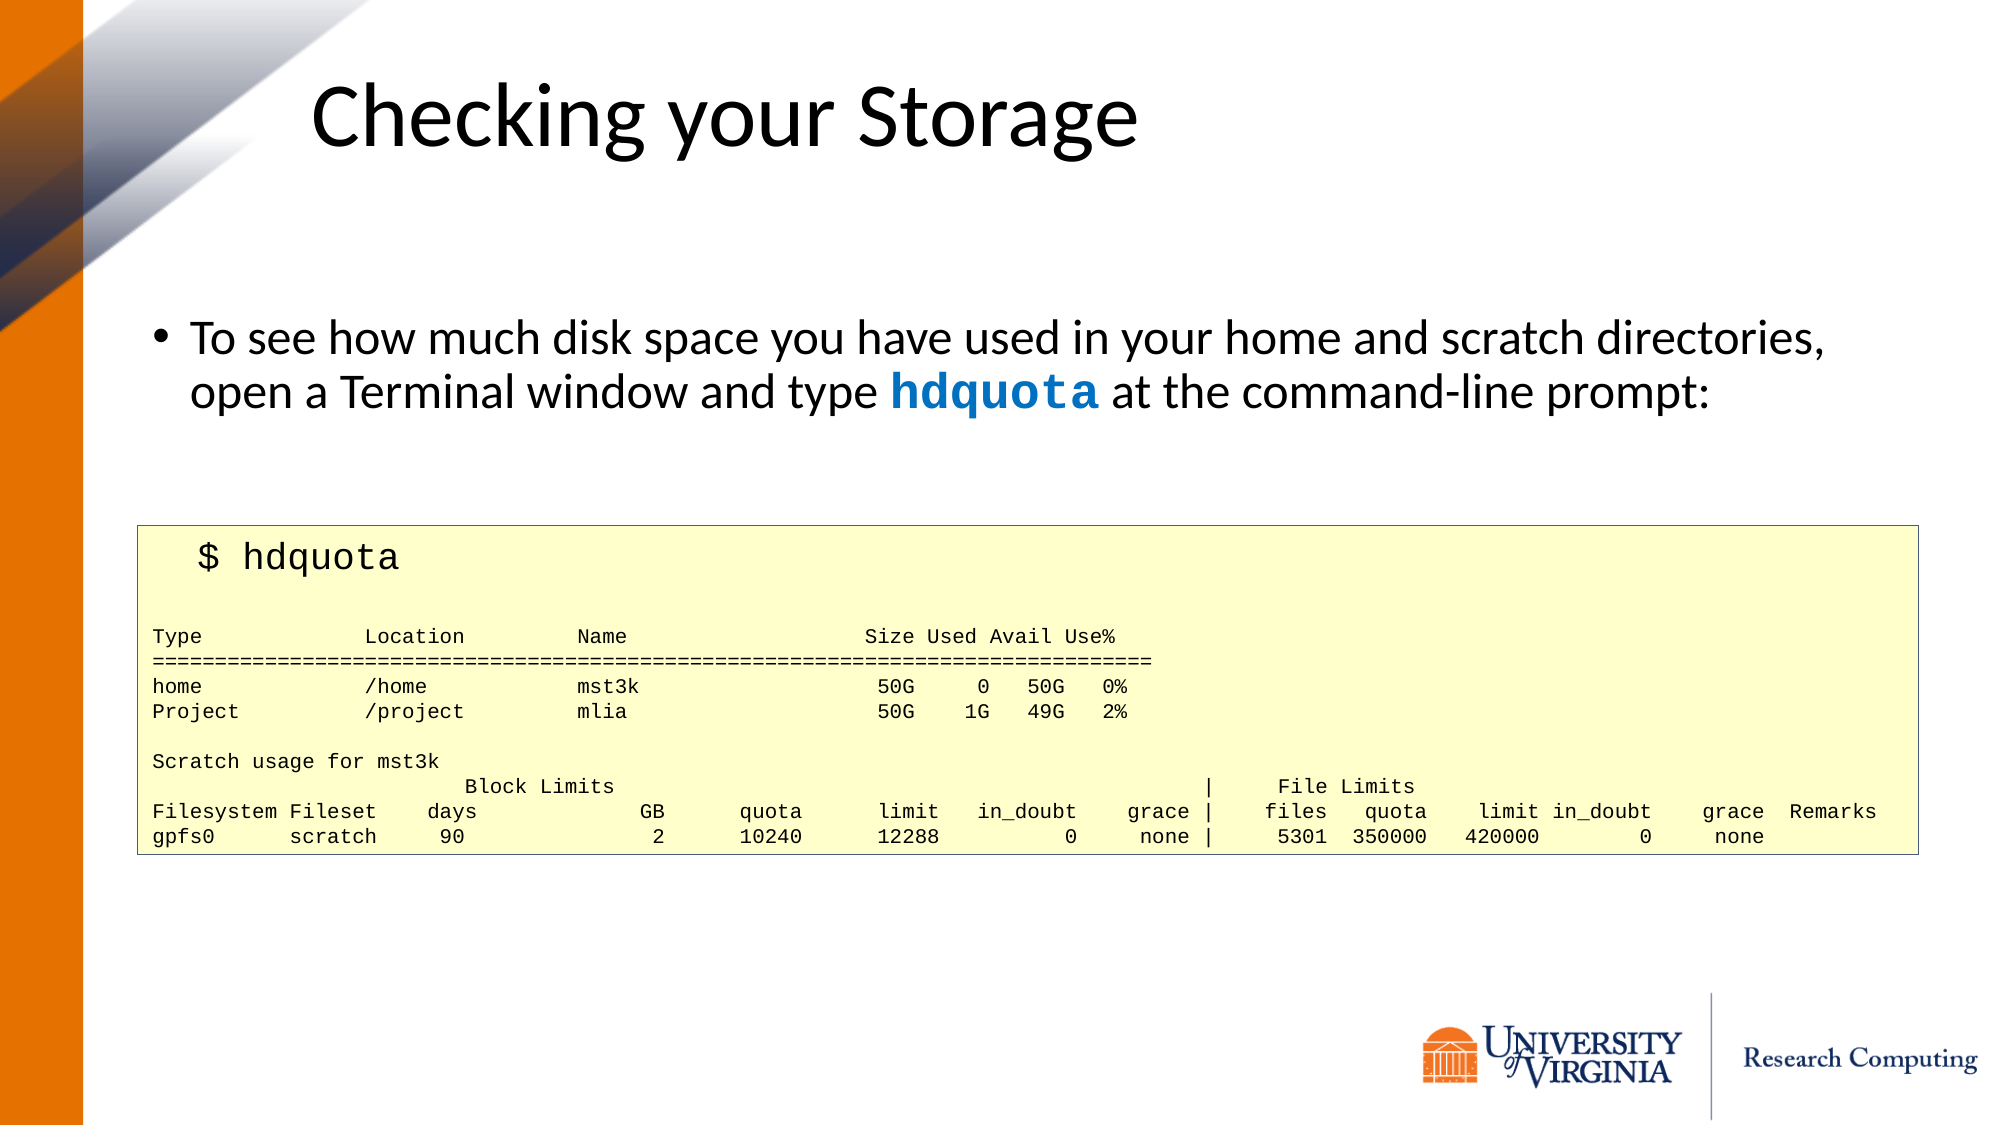

# Checking your Storage
To see how much disk space you have used in your home and scratch directories, open a Terminal window and type hdquota at the command-line prompt:

$ hdquota

Type             Location         Name                   Size Used Avail Use%
================================================================================
home             /home            mst3k                   50G     0   50G   0%
Project          /project         mlia                    50G    1G   49G   2%

Scratch usage for mst3k
                         Block Limits                                               |     File Limits
Filesystem Fileset    days             GB      quota      limit   in_doubt    grace |    files   quota    limit in_doubt    grace  Remarks
gpfs0      scratch     90               2      10240      12288          0     none |     5301  350000   420000        0     none